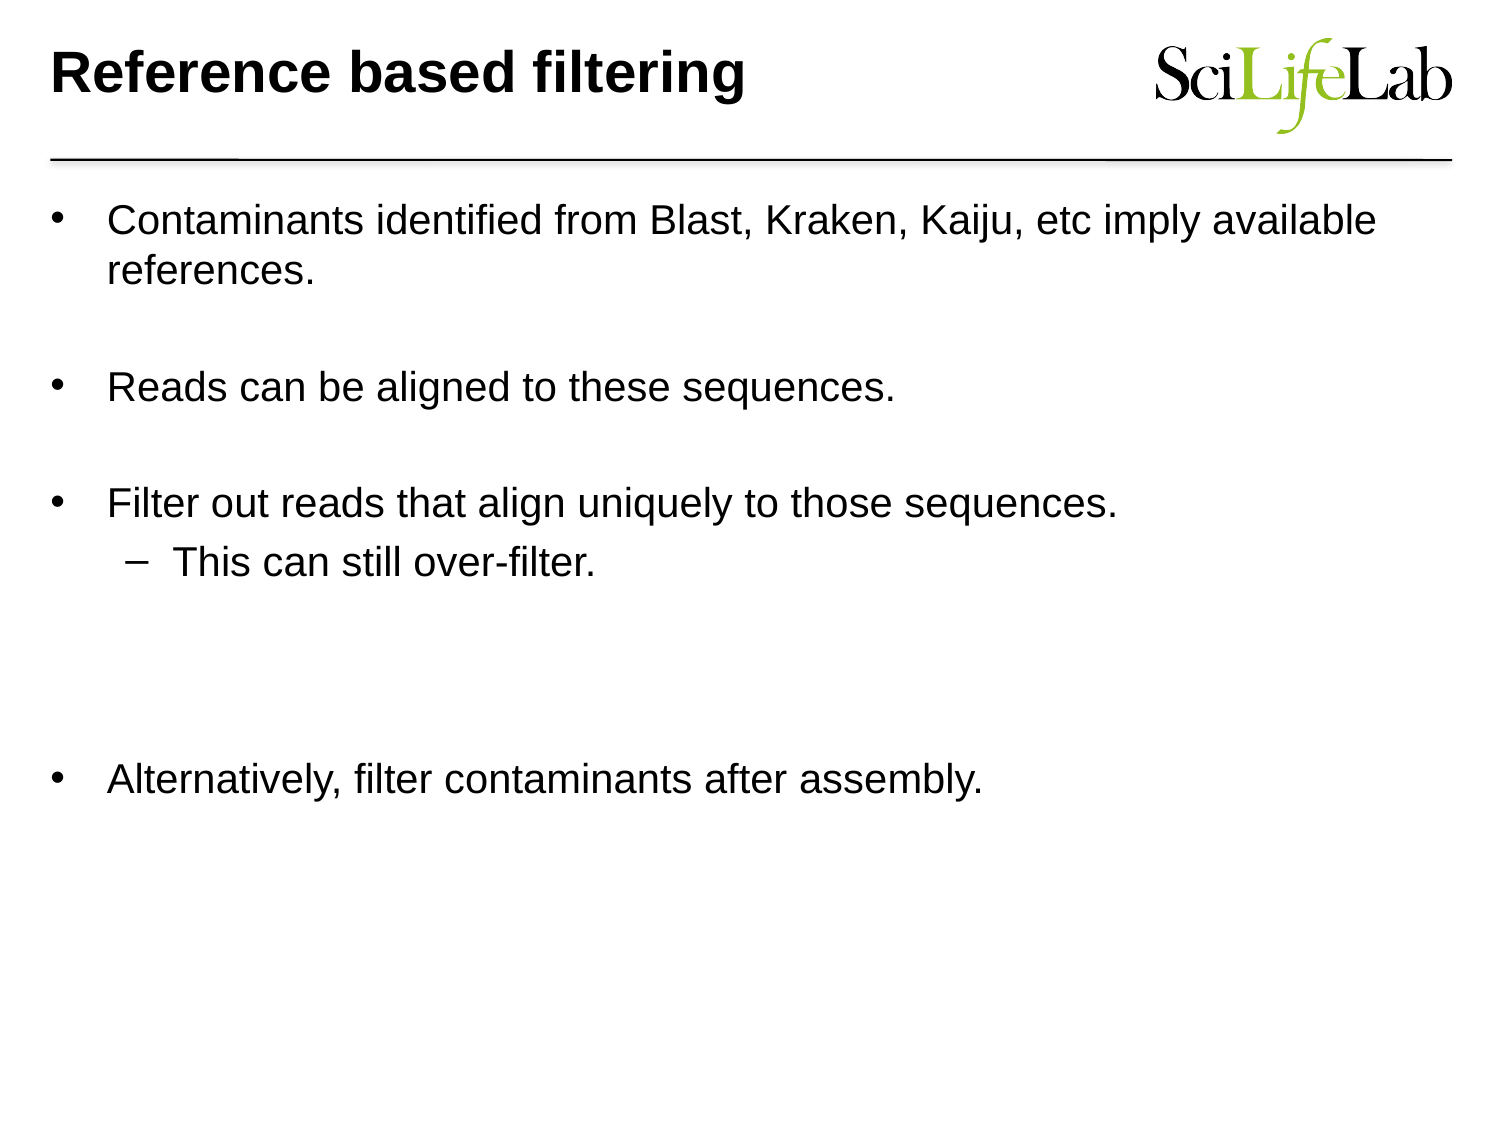

# Reference based filtering
Contaminants identified from Blast, Kraken, Kaiju, etc imply available references.

Reads can be aligned to these sequences.

Filter out reads that align uniquely to those sequences.
This can still over-filter.

Alternatively, filter contaminants after assembly.